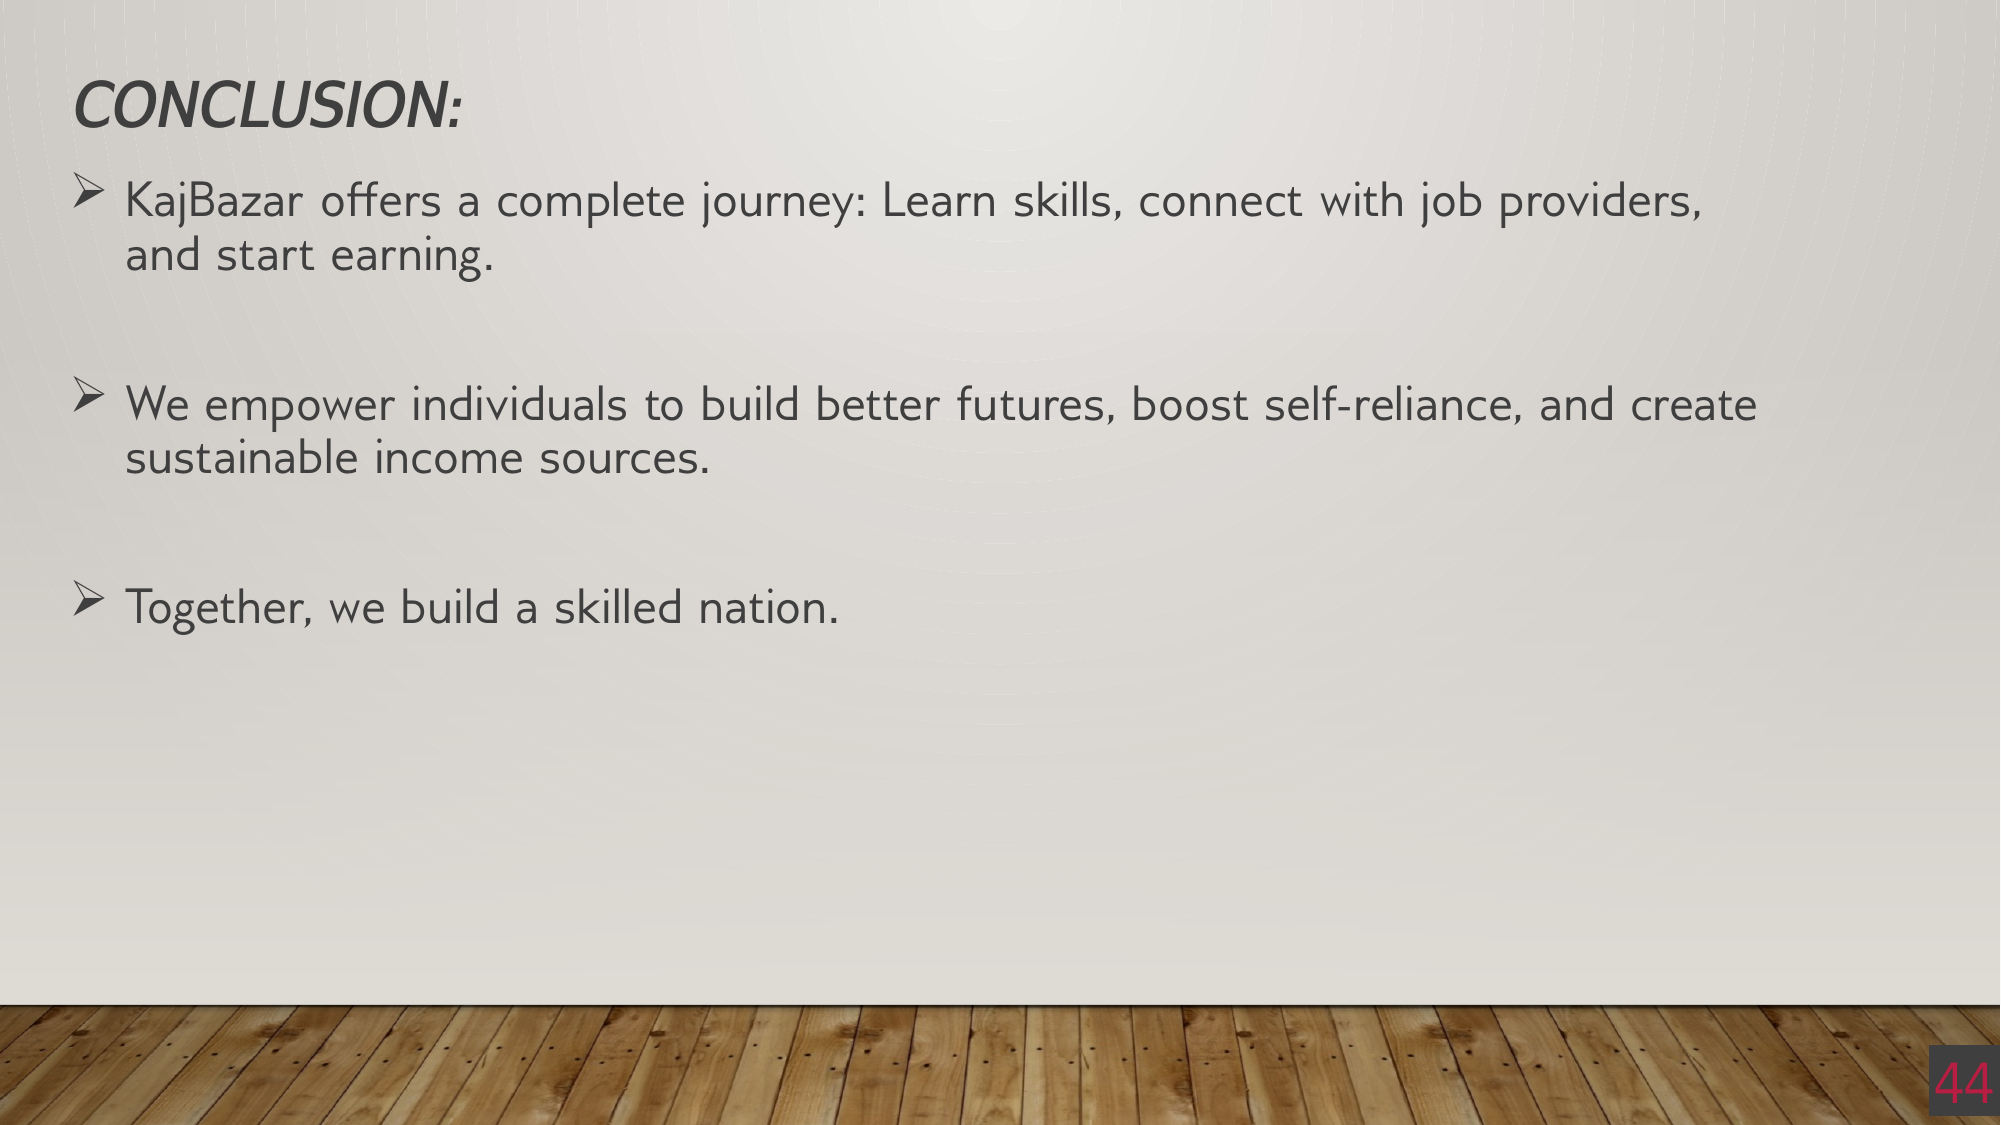

# Conclusion:
KajBazar offers a complete journey: Learn skills, connect with job providers, and start earning.

We empower individuals to build better futures, boost self-reliance, and create sustainable income sources.

Together, we build a skilled nation.
44